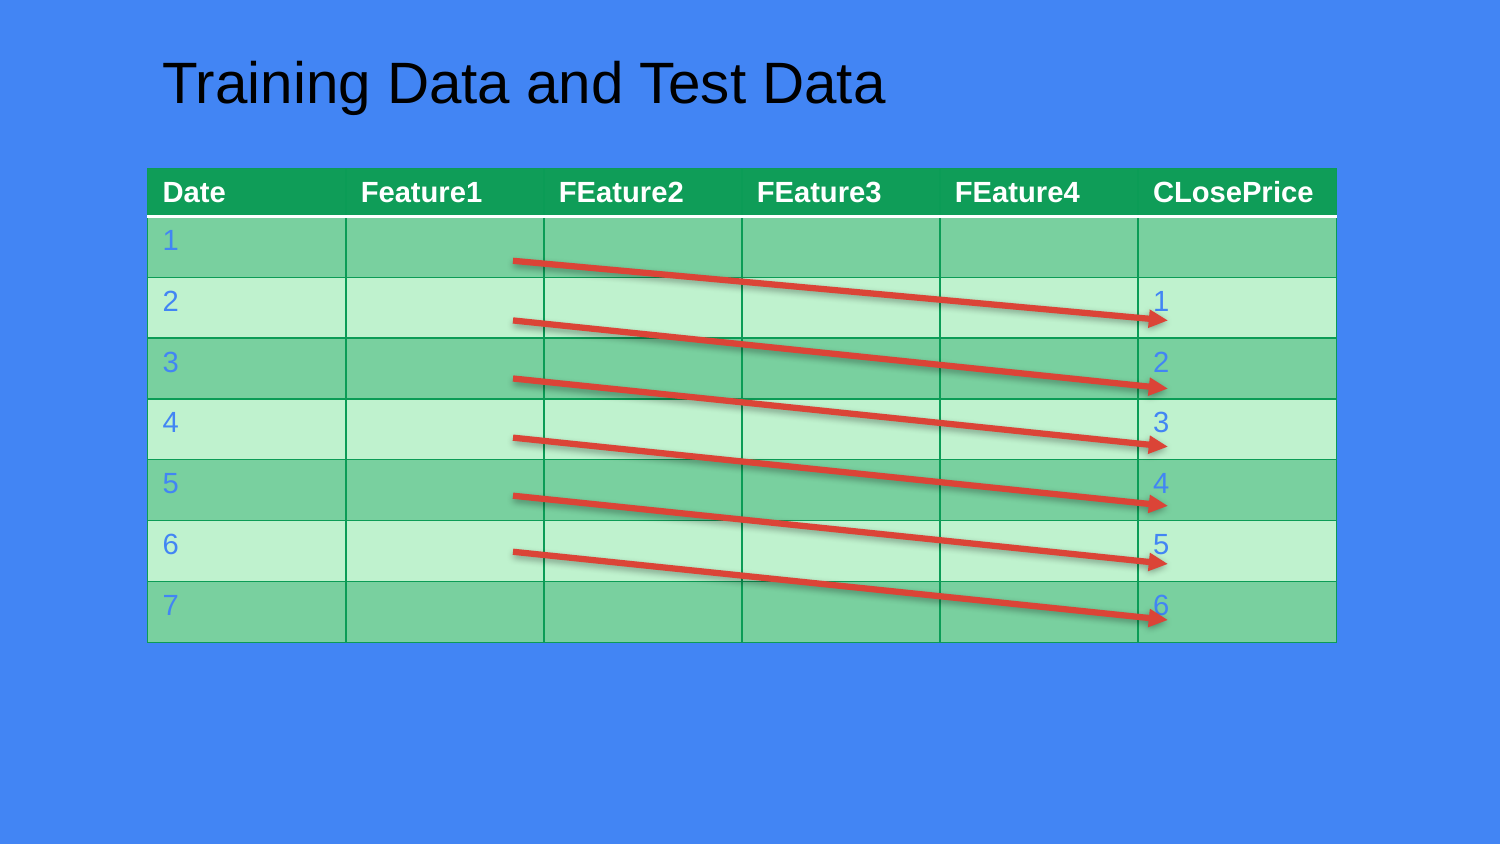

Training Data and Test Data
| Date | Feature1 | FEature2 | FEature3 | FEature4 | CLosePrice |
| --- | --- | --- | --- | --- | --- |
| 1 |  |  |  |  |  |
| 2 |  |  |  |  | 1 |
| 3 |  |  |  |  | 2 |
| 4 |  |  |  |  | 3 |
| 5 |  |  |  |  | 4 |
| 6 |  |  |  |  | 5 |
| 7 |  |  |  |  | 6 |